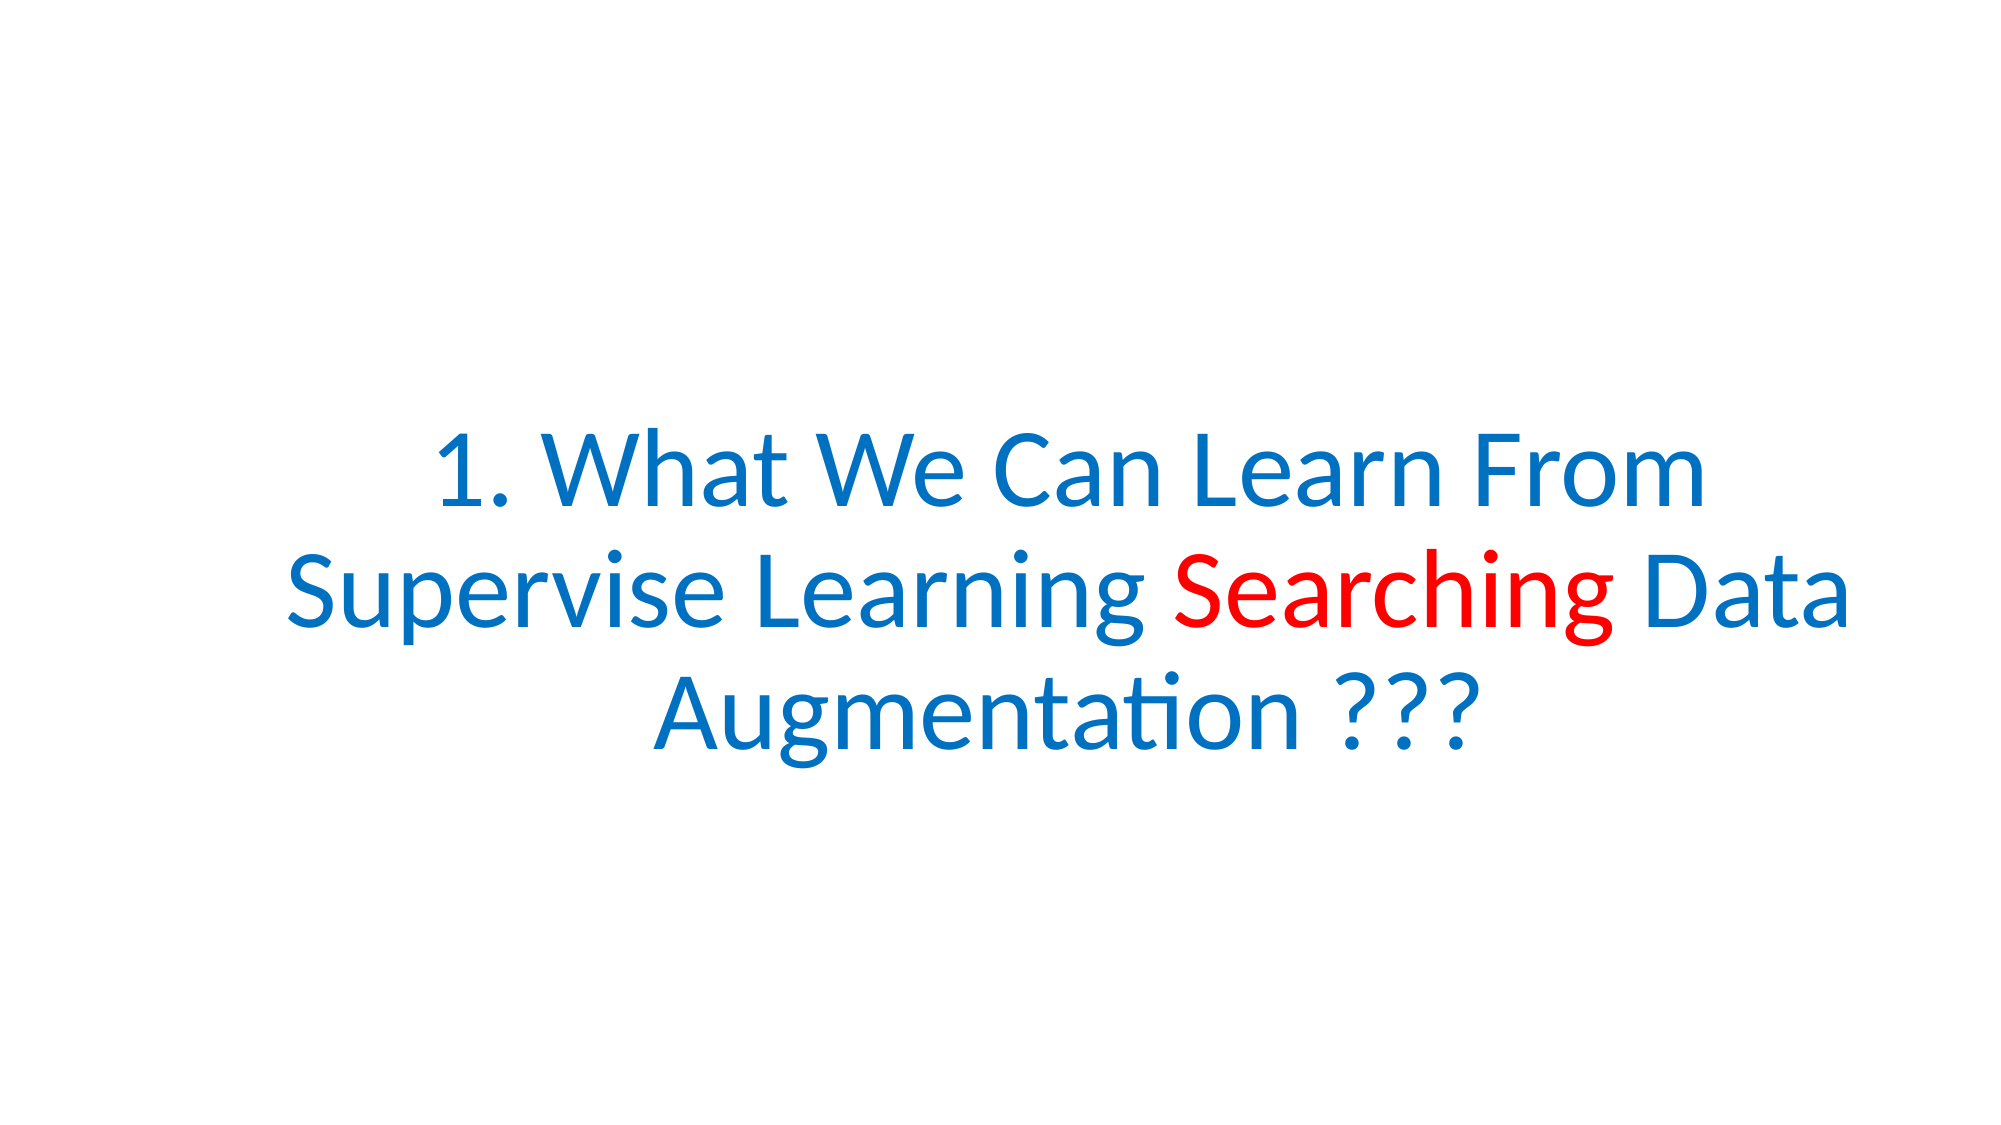

# 1. What We Can Learn From Supervise Learning Searching Data Augmentation ???